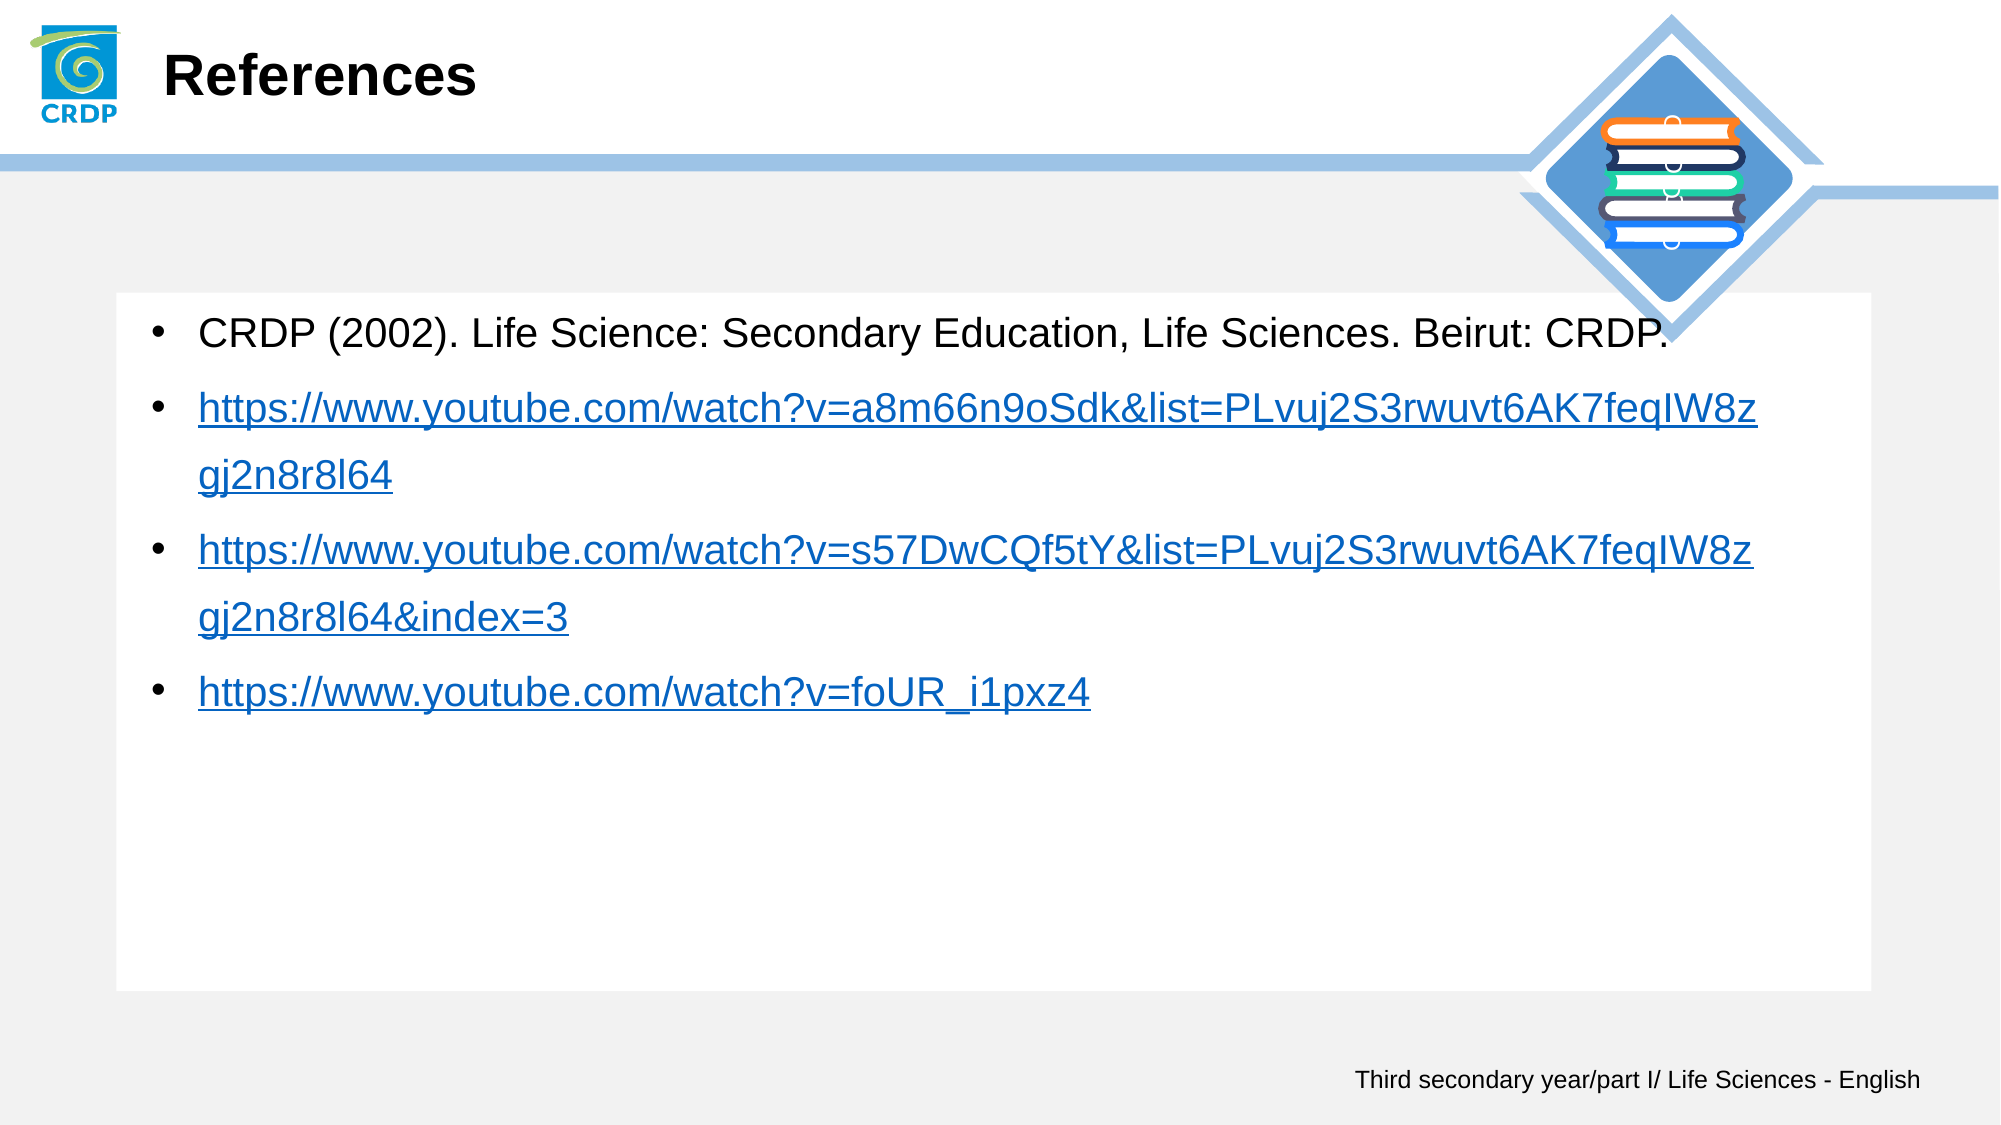

CRDP (2002). Life Science: Secondary Education, Life Sciences. Beirut: CRDP.
https://www.youtube.com/watch?v=a8m66n9oSdk&list=PLvuj2S3rwuvt6AK7feqIW8zgj2n8r8l64
https://www.youtube.com/watch?v=s57DwCQf5tY&list=PLvuj2S3rwuvt6AK7feqIW8zgj2n8r8l64&index=3
https://www.youtube.com/watch?v=foUR_i1pxz4

Third secondary year/part I/ Life Sciences - English